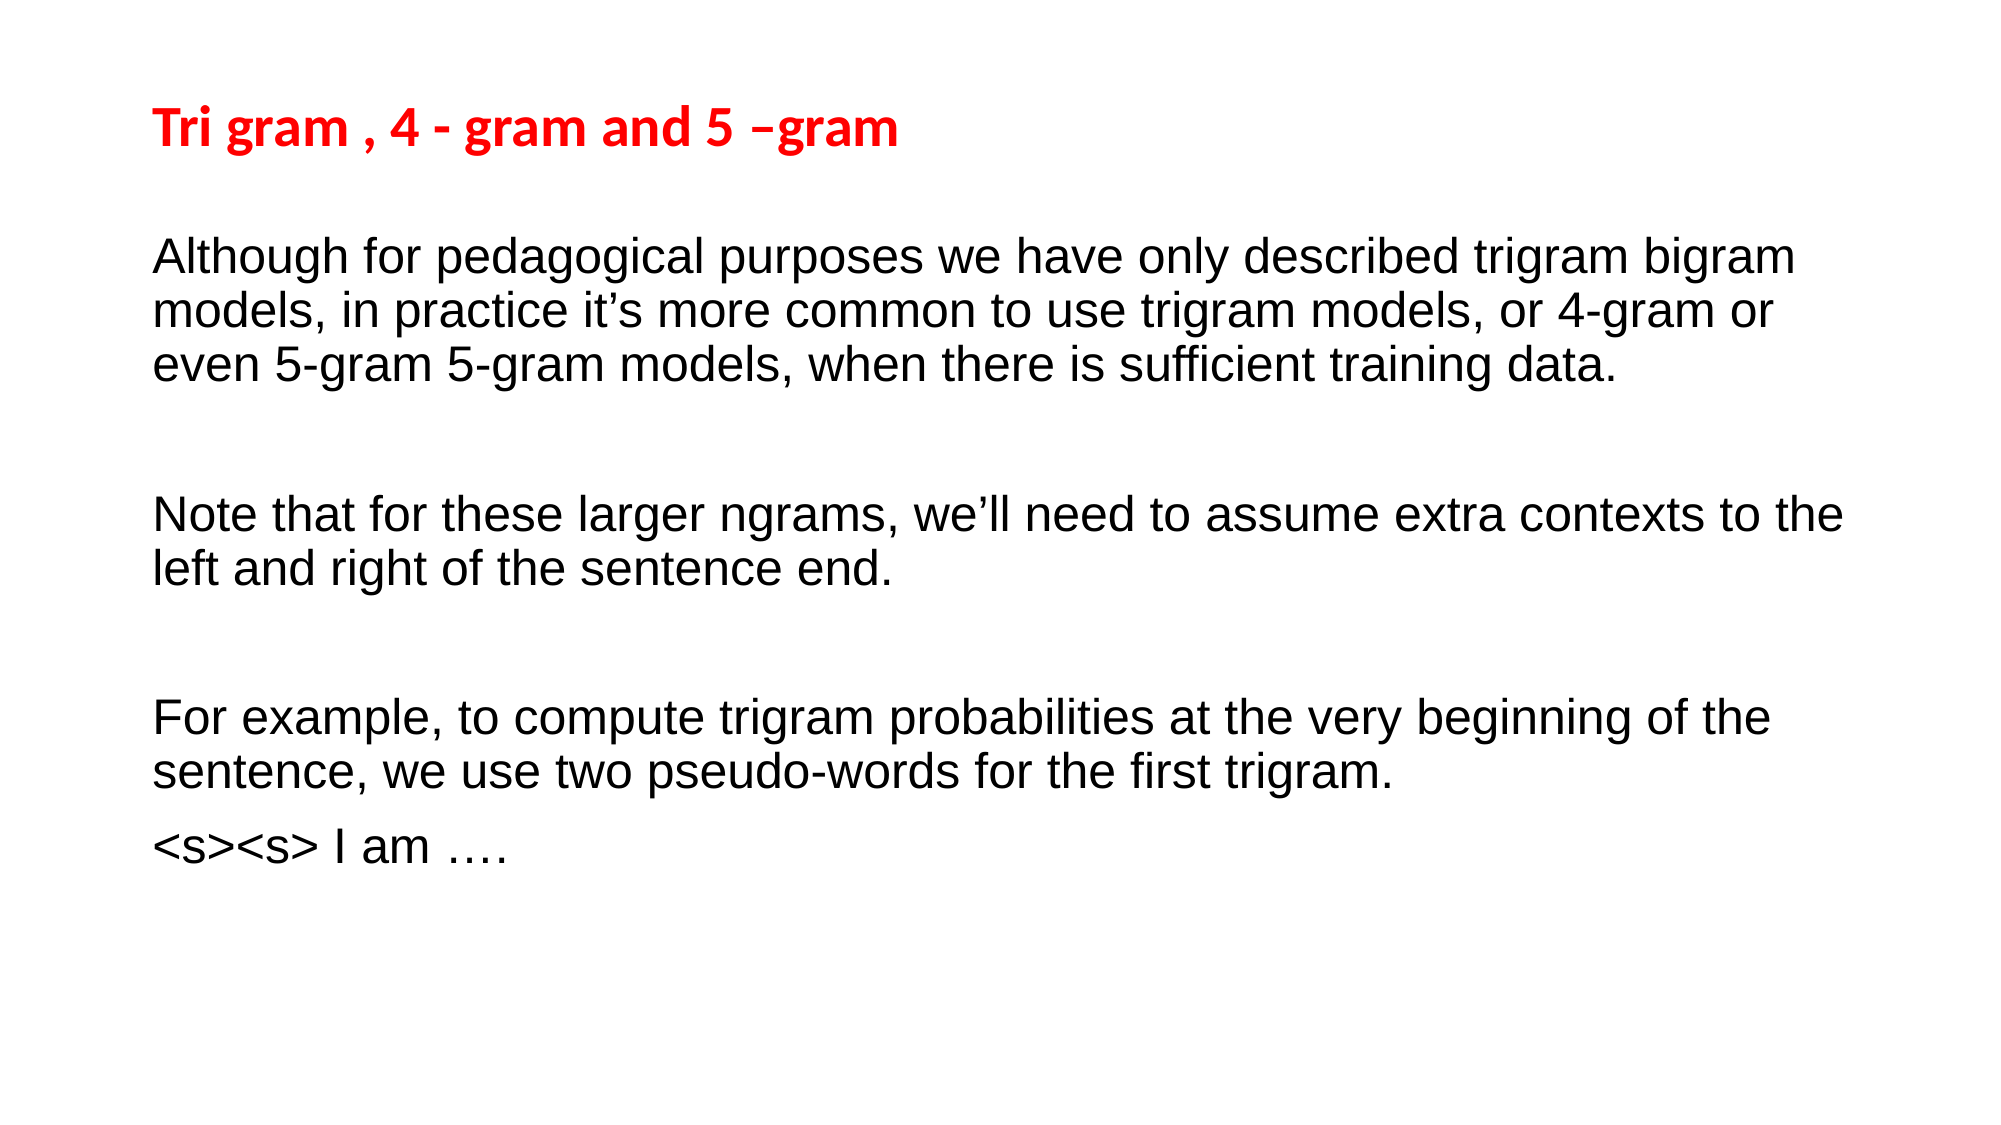

# Tri gram , 4 - gram and 5 –gram
Although for pedagogical purposes we have only described trigram bigram models, in practice it’s more common to use trigram models, or 4-gram or even 5-gram 5-gram models, when there is sufficient training data.

Note that for these larger ngrams, we’ll need to assume extra contexts to the left and right of the sentence end.

For example, to compute trigram probabilities at the very beginning of the sentence, we use two pseudo-words for the first trigram.
<s><s> I am ….